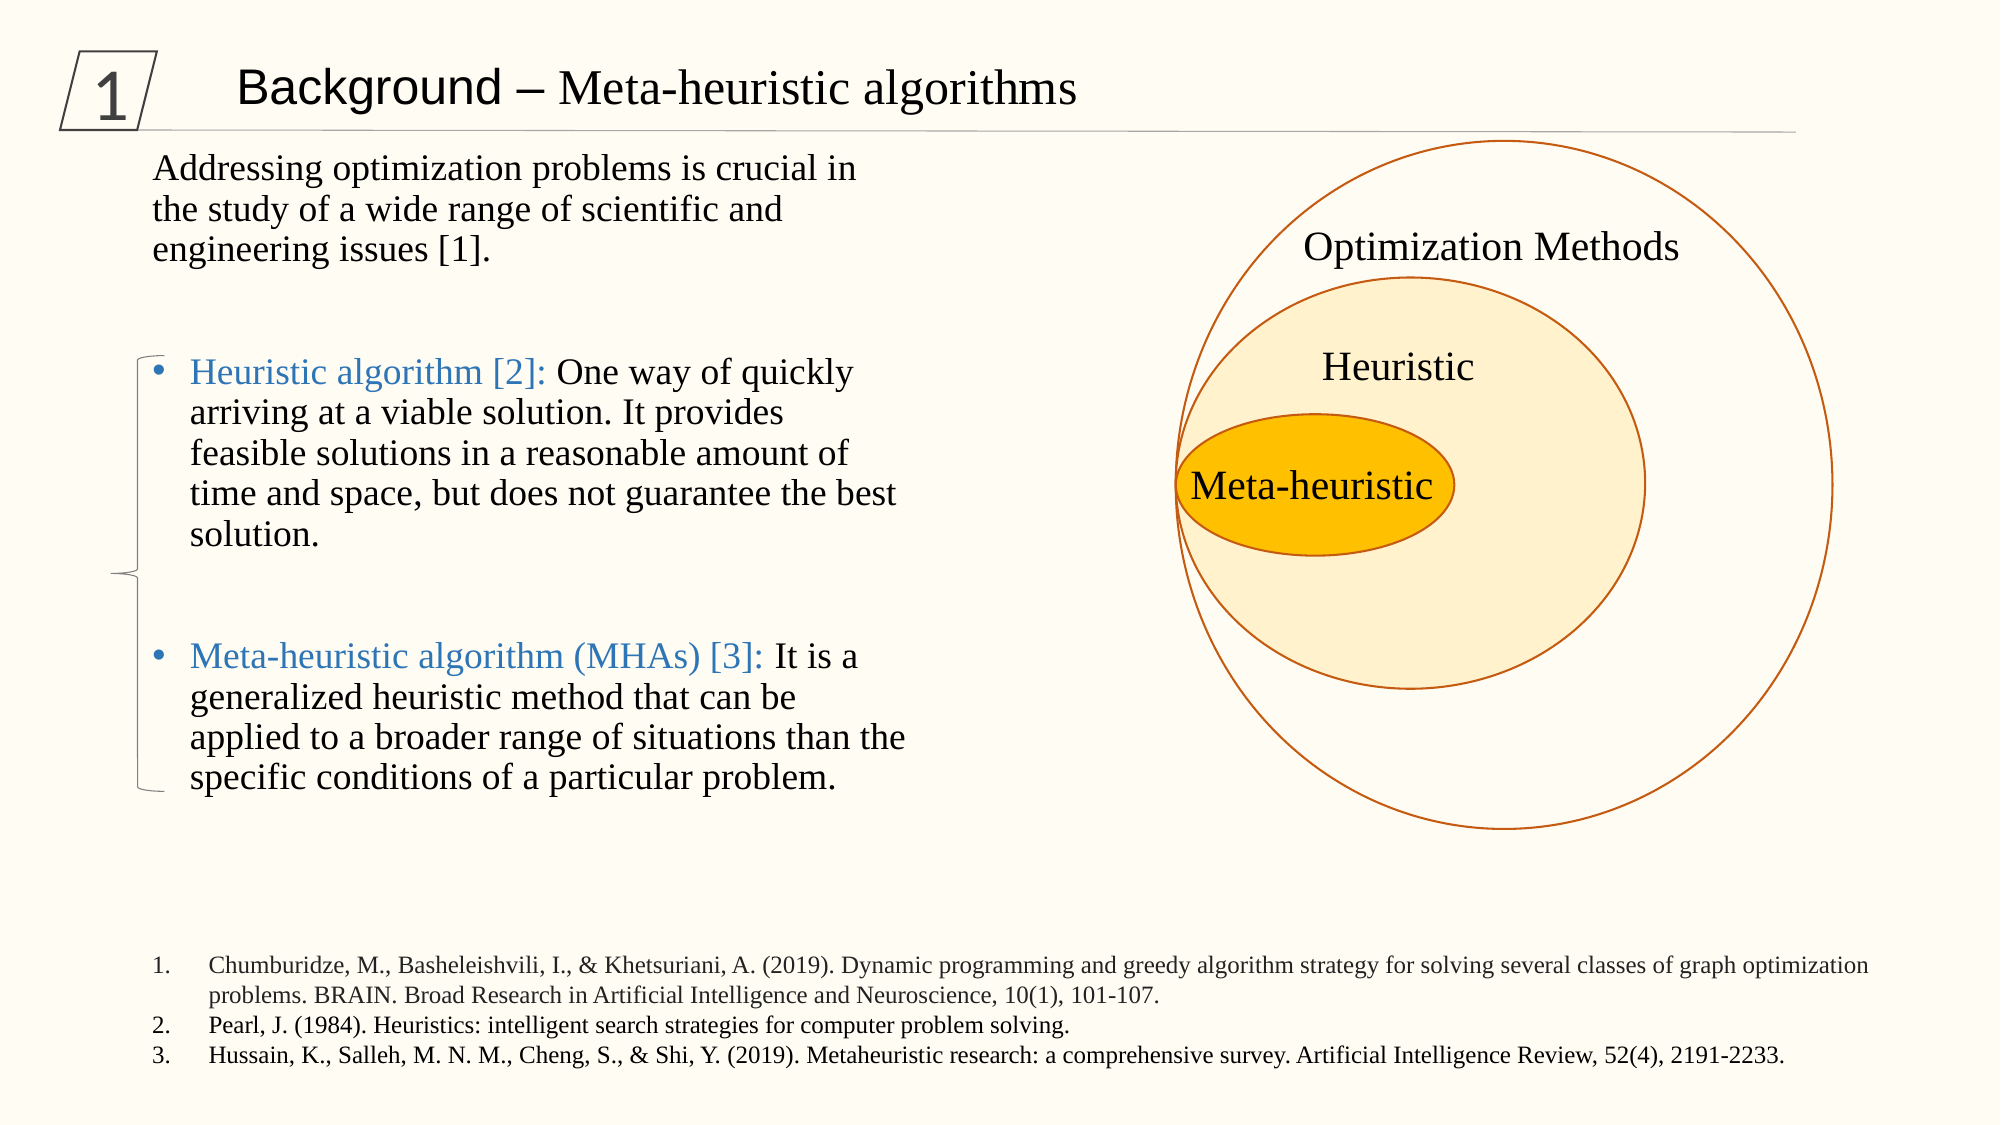

Background – Meta-heuristic algorithms
1
Addressing optimization problems is crucial in the study of a wide range of scientific and engineering issues [1].

Heuristic algorithm [2]: One way of quickly arriving at a viable solution. It provides feasible solutions in a reasonable amount of time and space, but does not guarantee the best solution.

Meta-heuristic algorithm (MHAs) [3]: It is a generalized heuristic method that can be applied to a broader range of situations than the specific conditions of a particular problem.

Optimization Methods

Heuristic

Meta-heuristic
Chumburidze, M., Basheleishvili, I., & Khetsuriani, A. (2019). Dynamic programming and greedy algorithm strategy for solving several classes of graph optimization problems. BRAIN. Broad Research in Artificial Intelligence and Neuroscience, 10(1), 101-107.
Pearl, J. (1984). Heuristics: intelligent search strategies for computer problem solving.
Hussain, K., Salleh, M. N. M., Cheng, S., & Shi, Y. (2019). Metaheuristic research: a comprehensive survey. Artificial Intelligence Review, 52(4), 2191-2233.
9